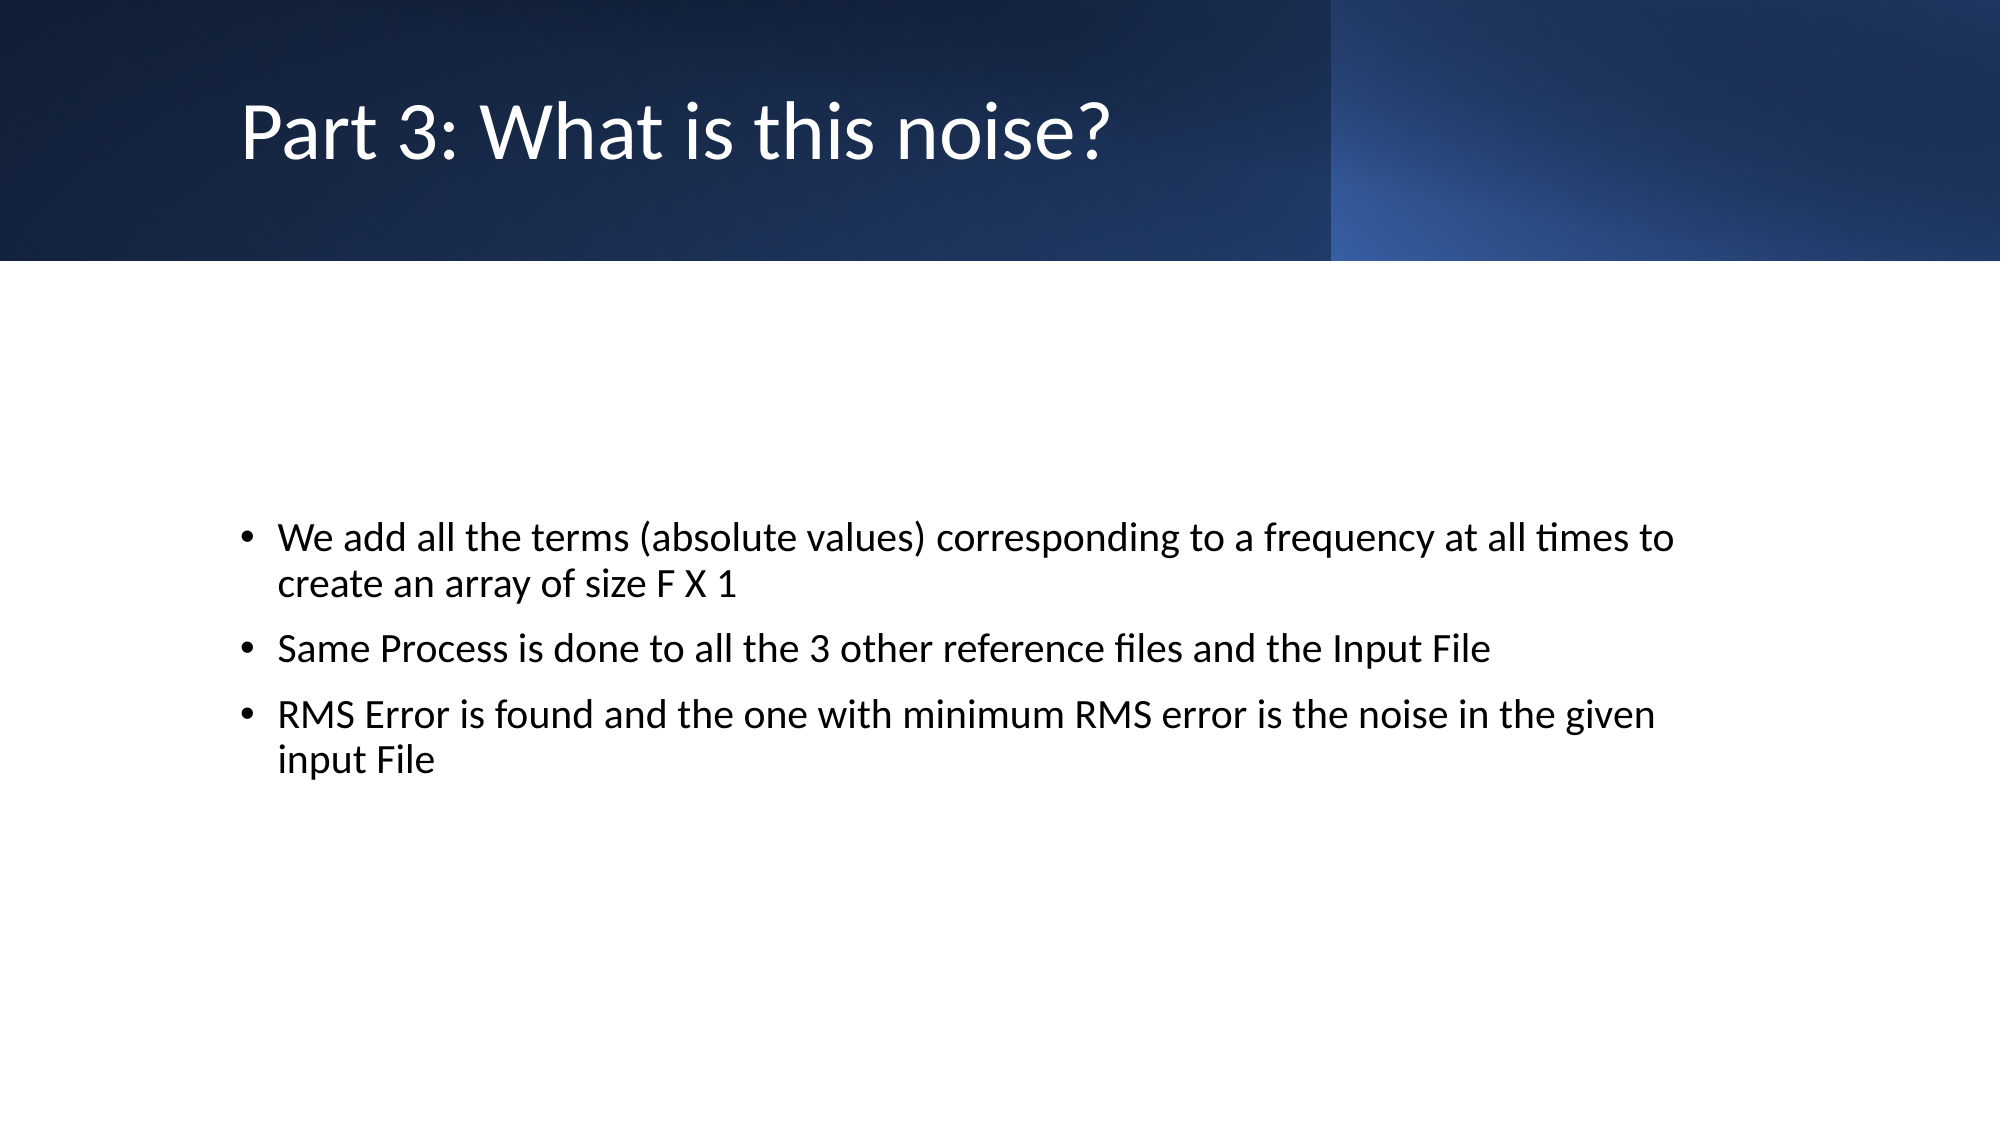

# Part 3: What is this noise?
We add all the terms (absolute values) corresponding to a frequency at all times to create an array of size F X 1
Same Process is done to all the 3 other reference files and the Input File
RMS Error is found and the one with minimum RMS error is the noise in the given input File